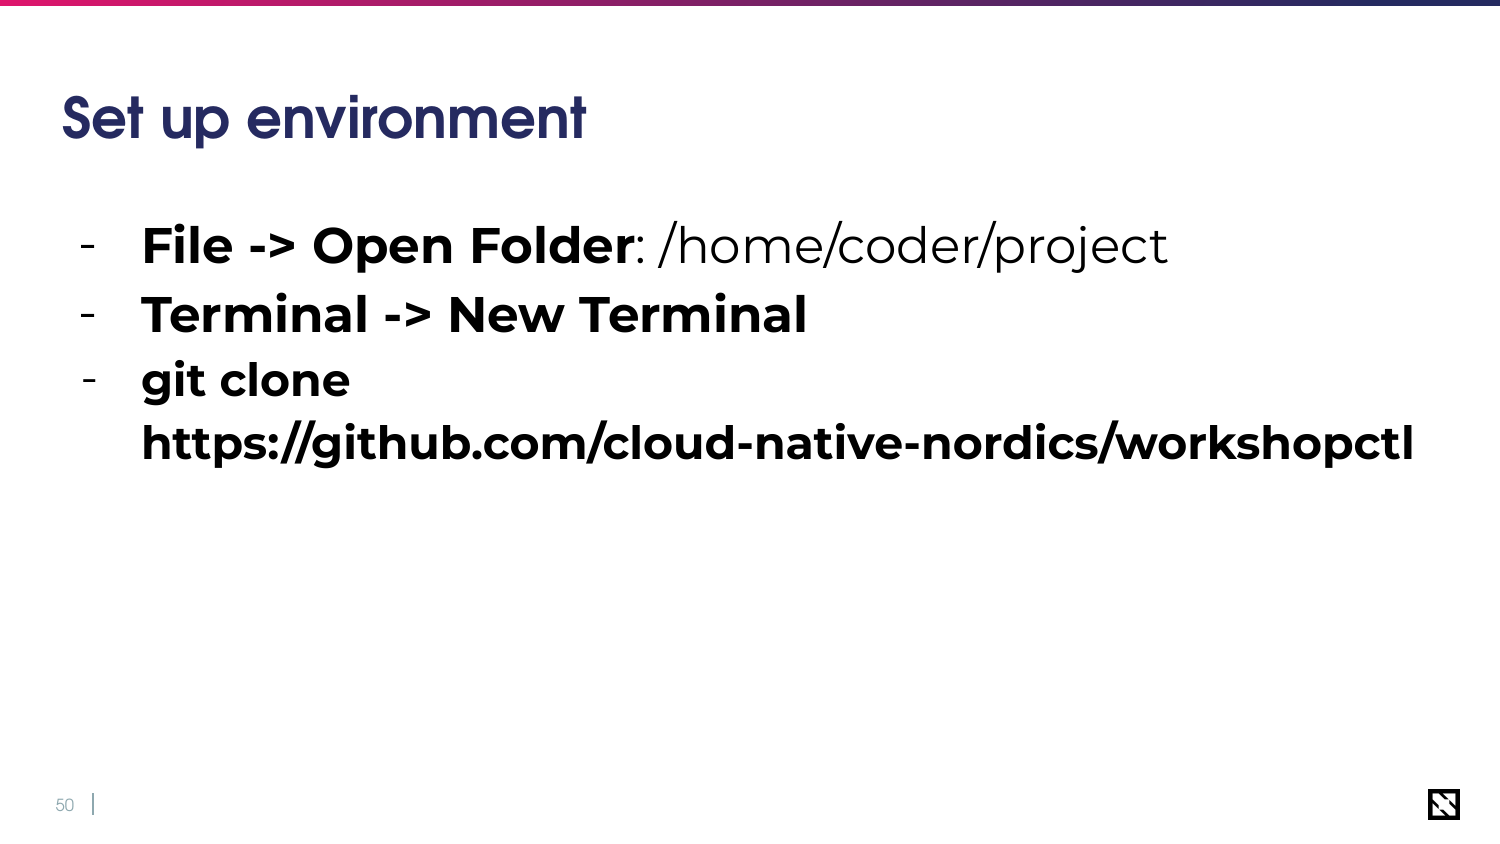

# Set up environment
File -> Open Folder: /home/coder/project
Terminal -> New Terminal
git clone https://github.com/cloud-native-nordics/workshopctl